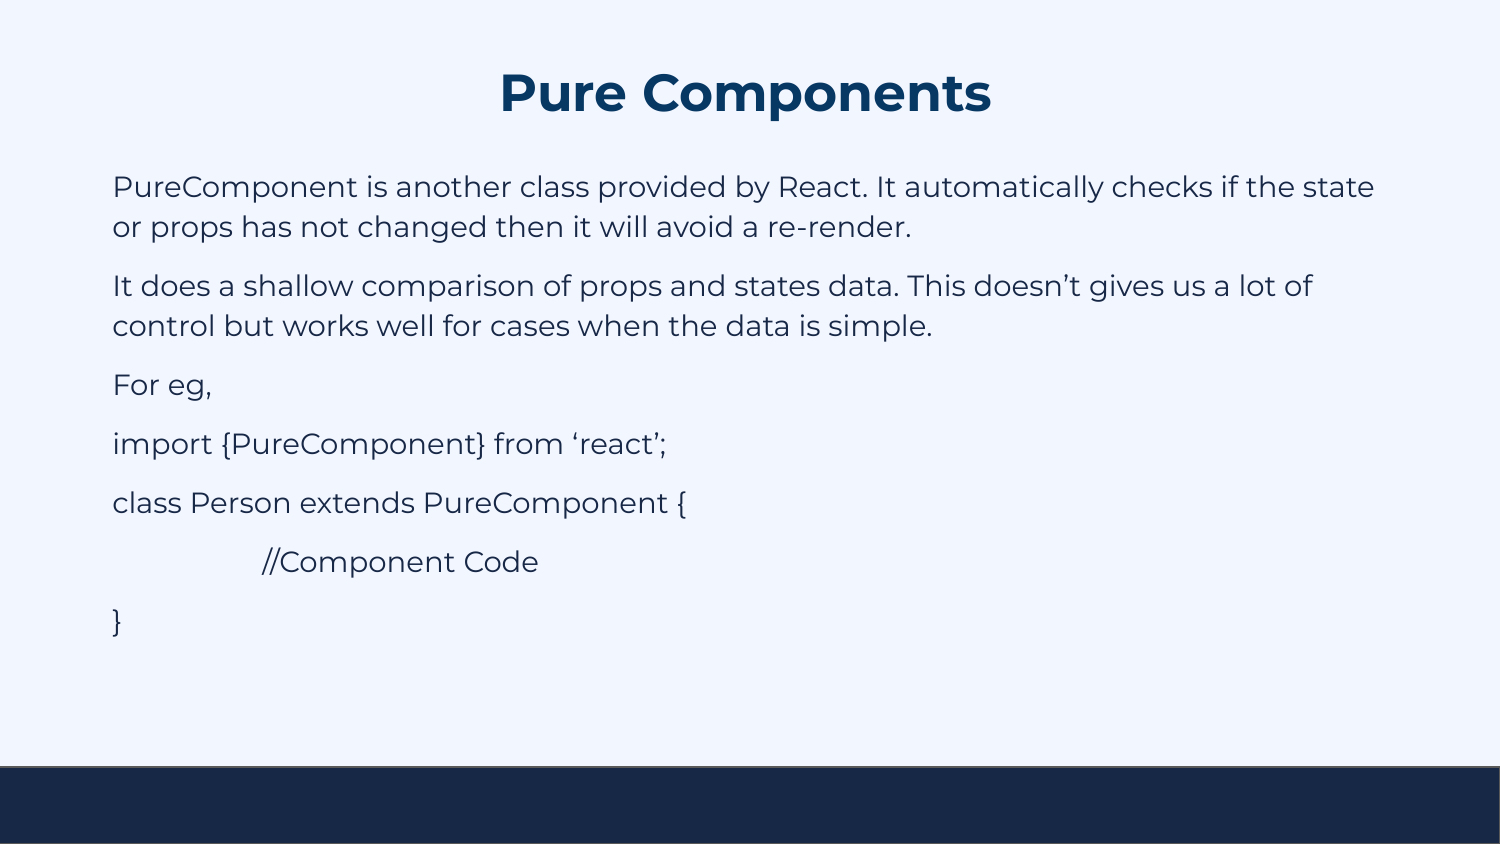

# Pure Components
PureComponent is another class provided by React. It automatically checks if the state or props has not changed then it will avoid a re-render.
It does a shallow comparison of props and states data. This doesn’t gives us a lot of control but works well for cases when the data is simple.
For eg,
import {PureComponent} from ‘react’;
class Person extends PureComponent {
	//Component Code
}